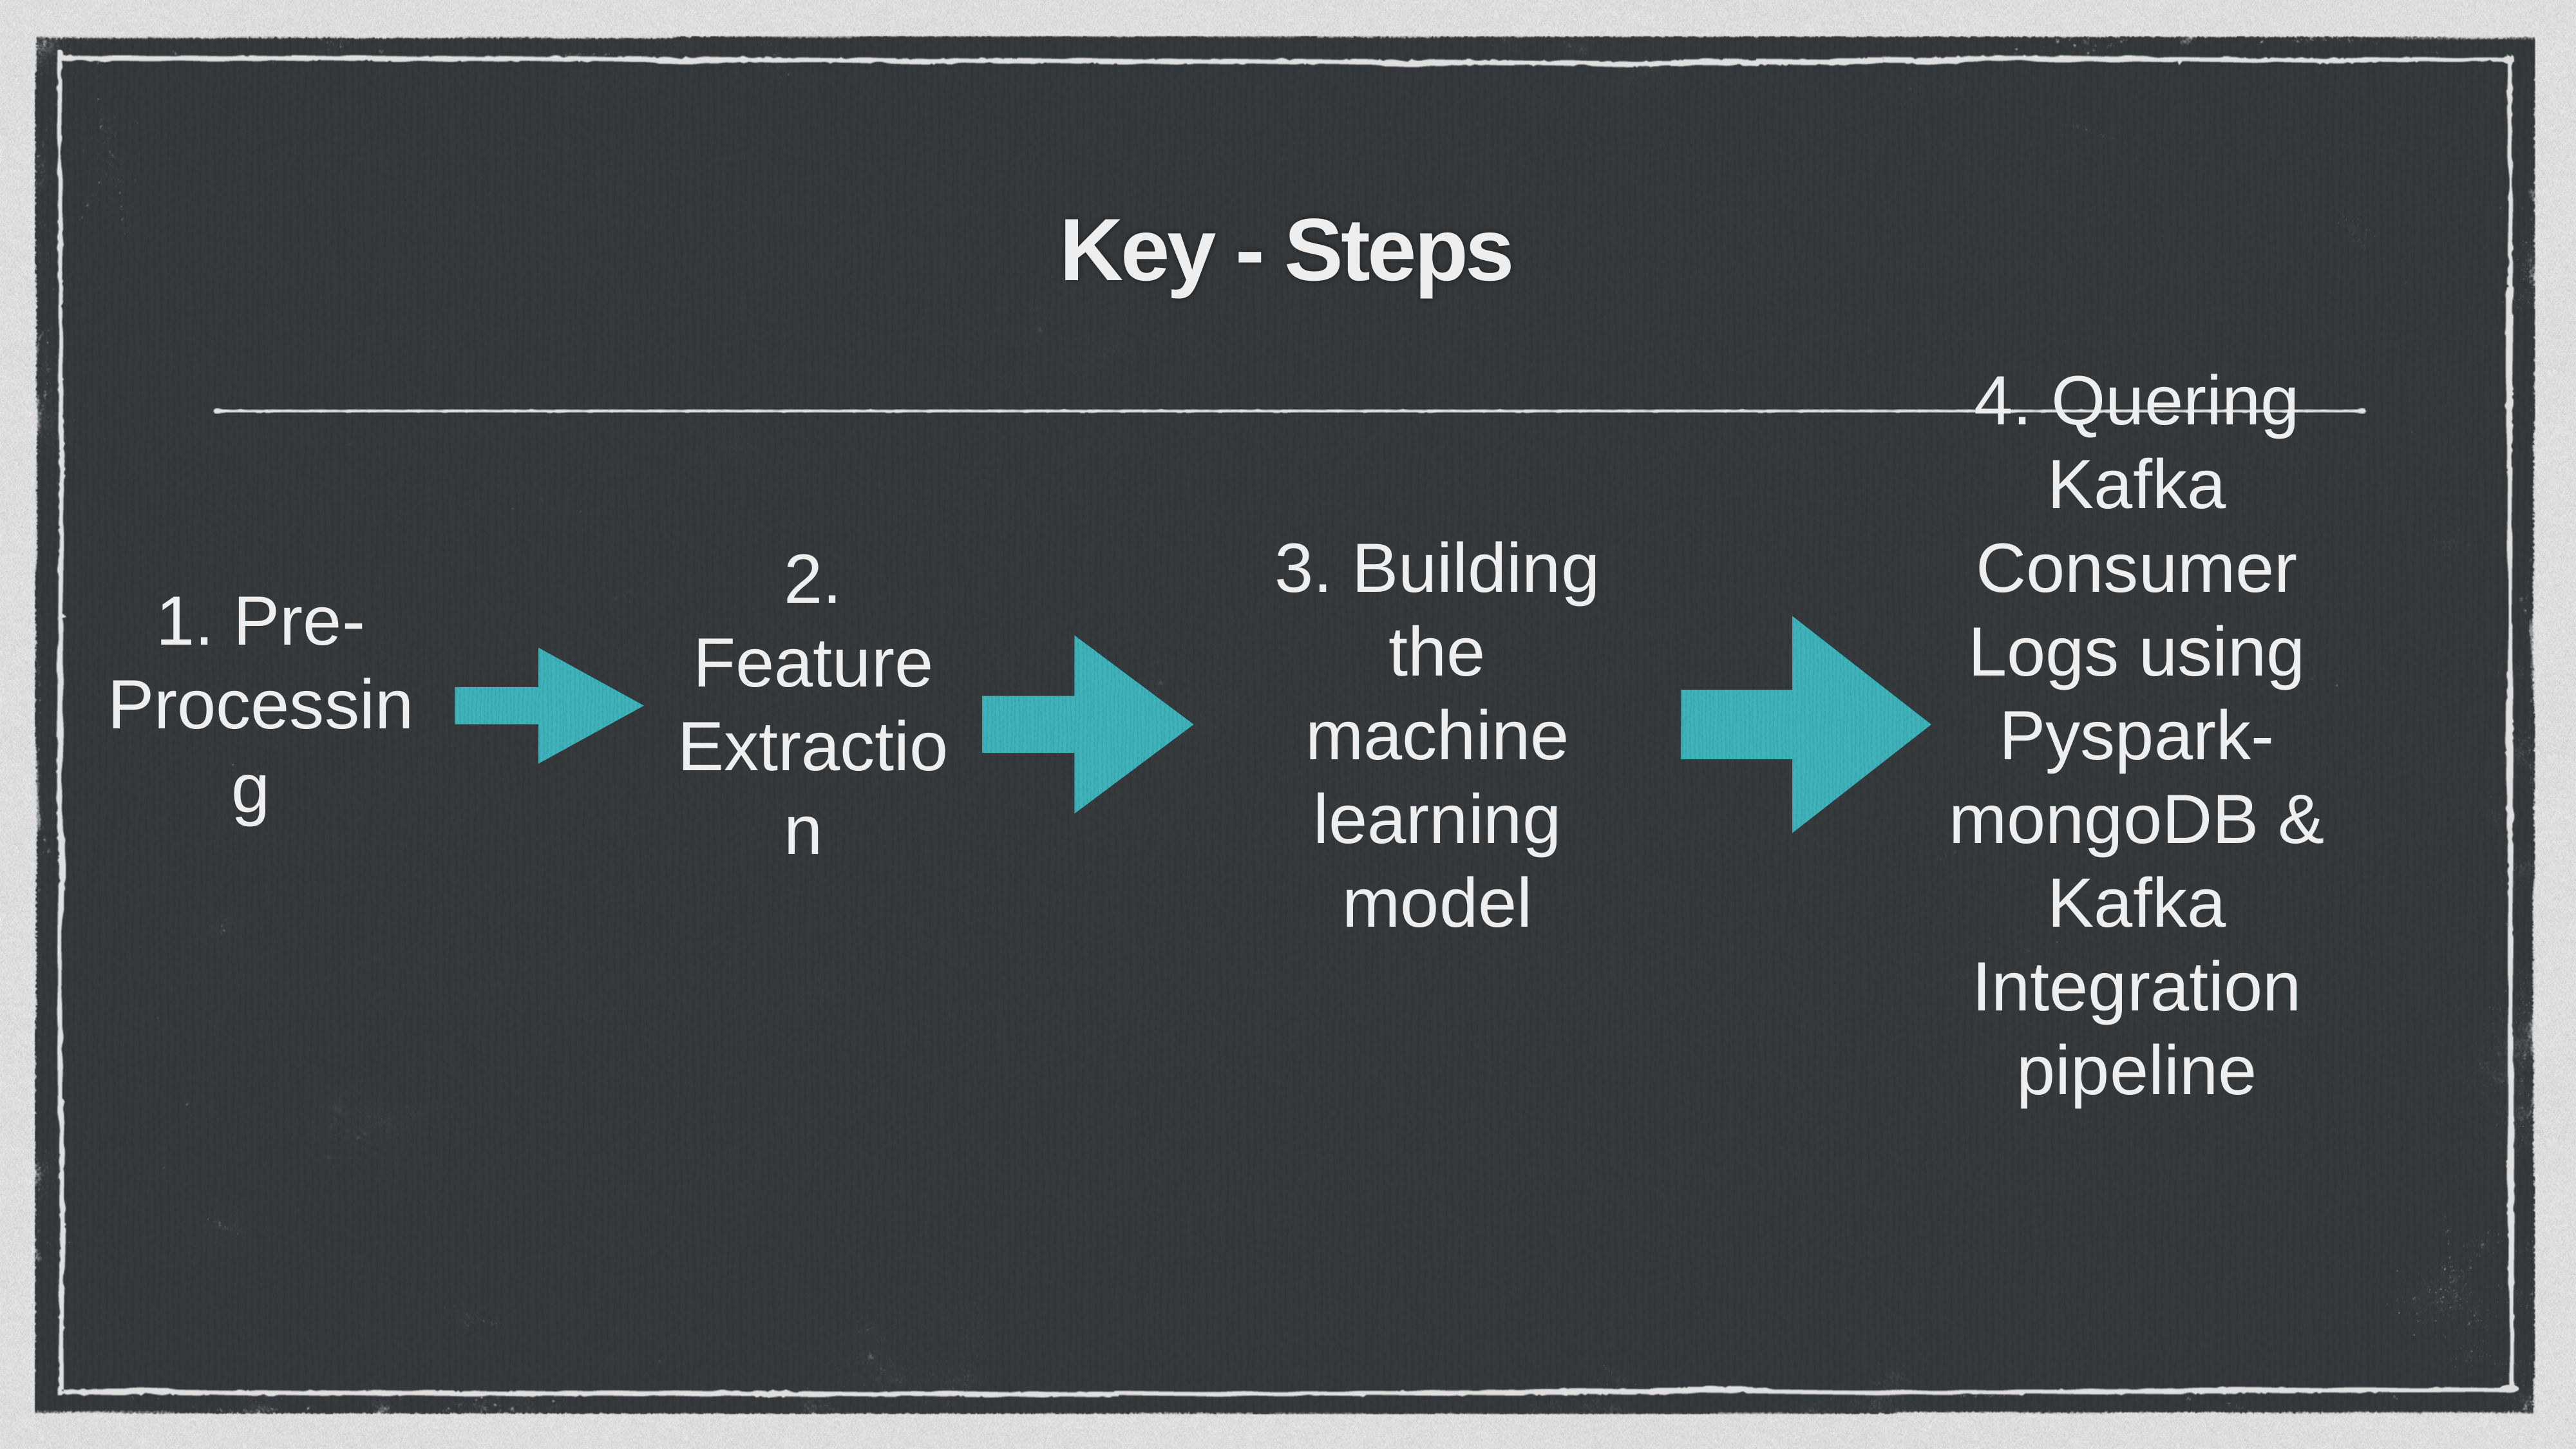

# Key - Steps
4. Quering Kafka Consumer Logs using Pyspark-mongoDB & Kafka Integration pipeline
3. Building the machine learning model
1. Pre-Processing
2. Feature Extraction